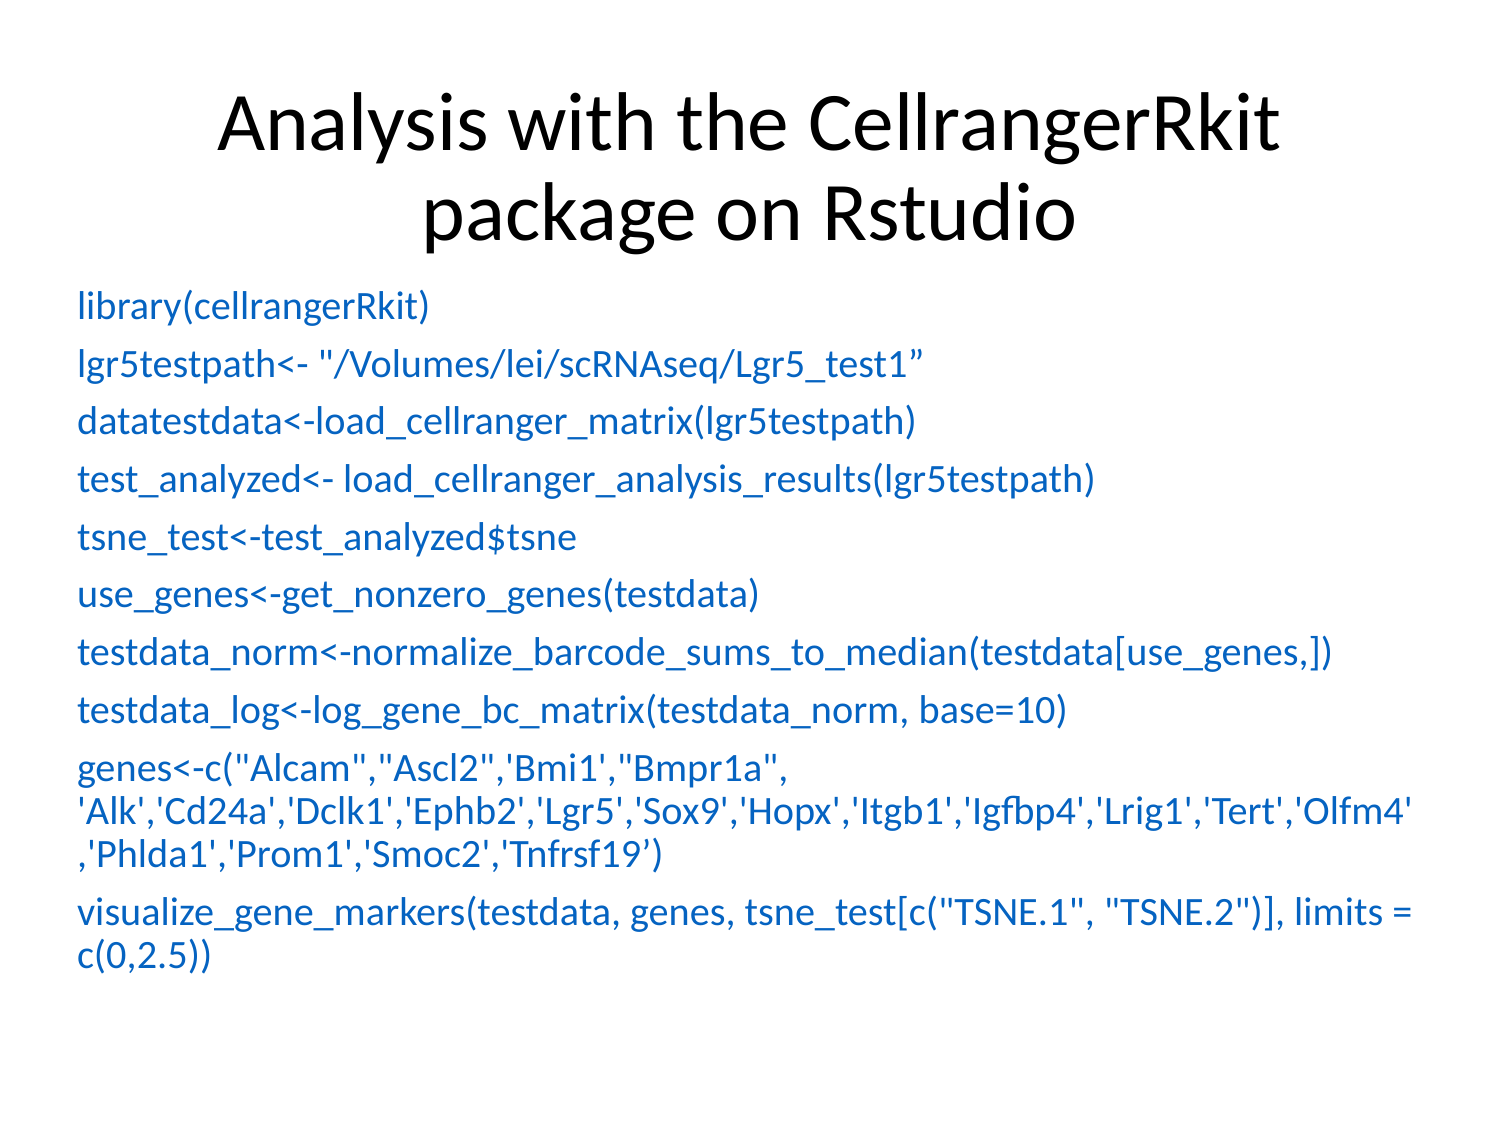

# Analysis with the CellrangerRkit package on Rstudio
library(cellrangerRkit)
lgr5testpath<- "/Volumes/lei/scRNAseq/Lgr5_test1”
datatestdata<-load_cellranger_matrix(lgr5testpath)
test_analyzed<- load_cellranger_analysis_results(lgr5testpath)
tsne_test<-test_analyzed$tsne
use_genes<-get_nonzero_genes(testdata)
testdata_norm<-normalize_barcode_sums_to_median(testdata[use_genes,])
testdata_log<-log_gene_bc_matrix(testdata_norm, base=10)
genes<-c("Alcam","Ascl2",'Bmi1',"Bmpr1a", 'Alk','Cd24a','Dclk1','Ephb2','Lgr5','Sox9','Hopx','Itgb1','Igfbp4','Lrig1','Tert','Olfm4','Phlda1','Prom1','Smoc2','Tnfrsf19’)
visualize_gene_markers(testdata, genes, tsne_test[c("TSNE.1", "TSNE.2")], limits = c(0,2.5))